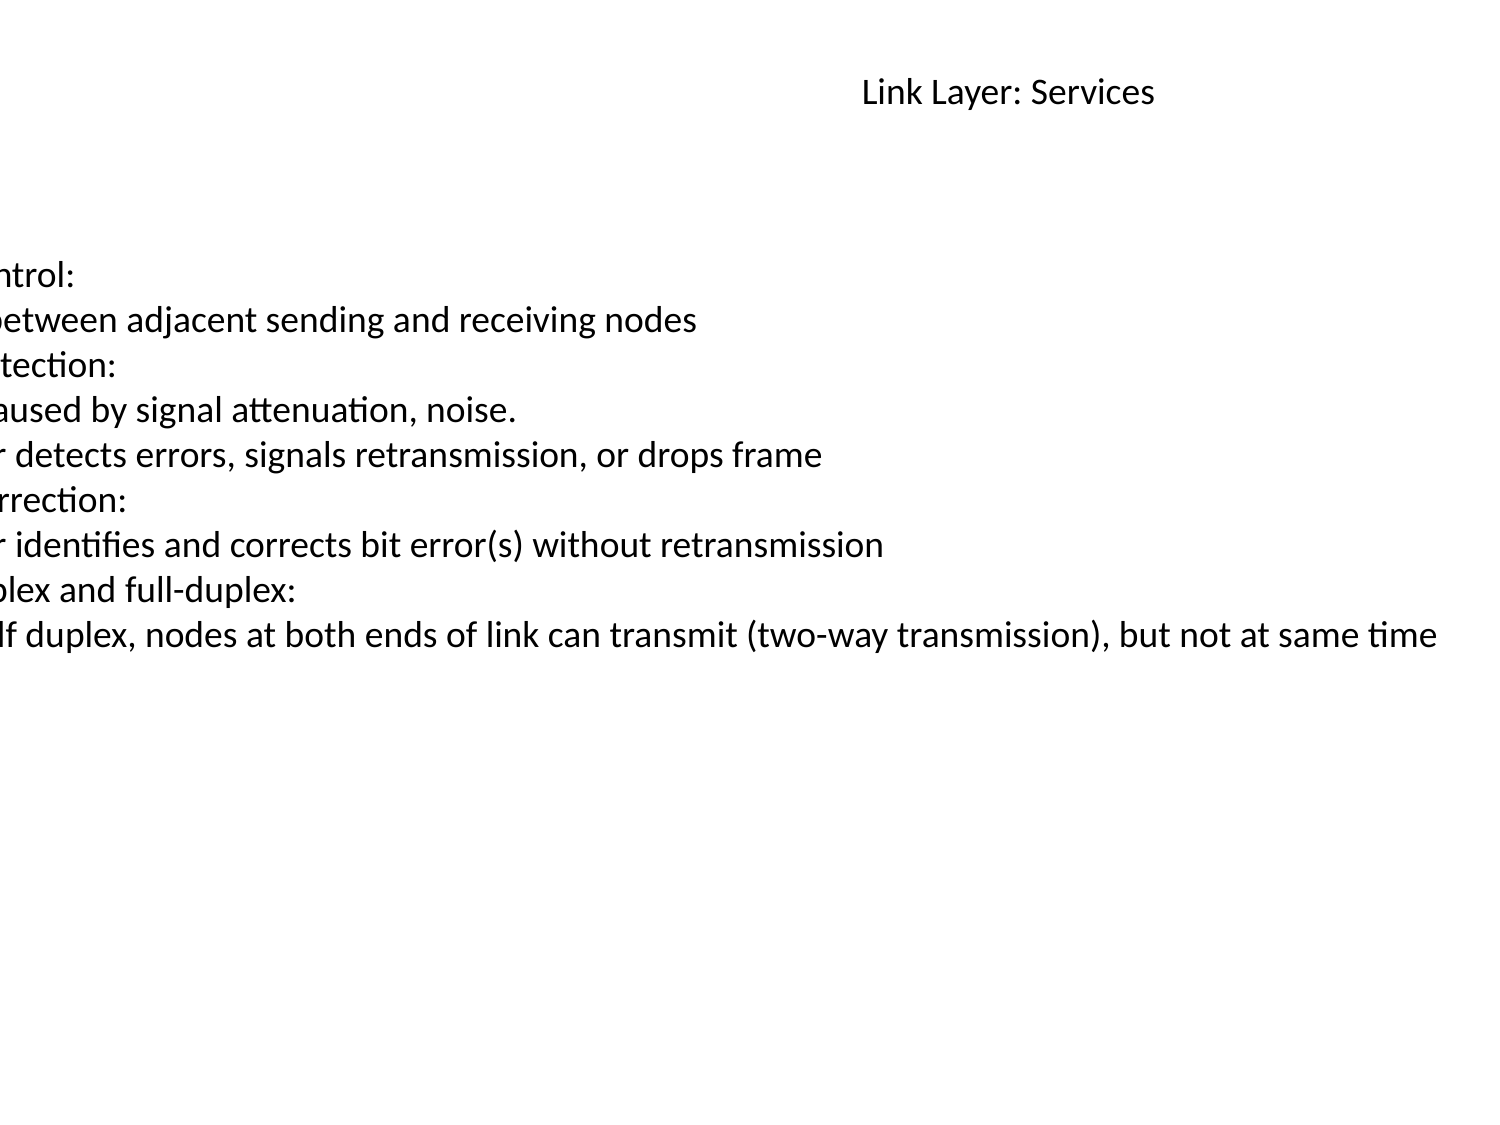

Link Layer: Services
Flow control:
Pacing between adjacent sending and receiving nodes
Error detection:
Errors caused by signal attenuation, noise.
Receiver detects errors, signals retransmission, or drops frame
Error correction:
Receiver identifies and corrects bit error(s) without retransmission
Half-duplex and full-duplex:
With half duplex, nodes at both ends of link can transmit (two-way transmission), but not at same time